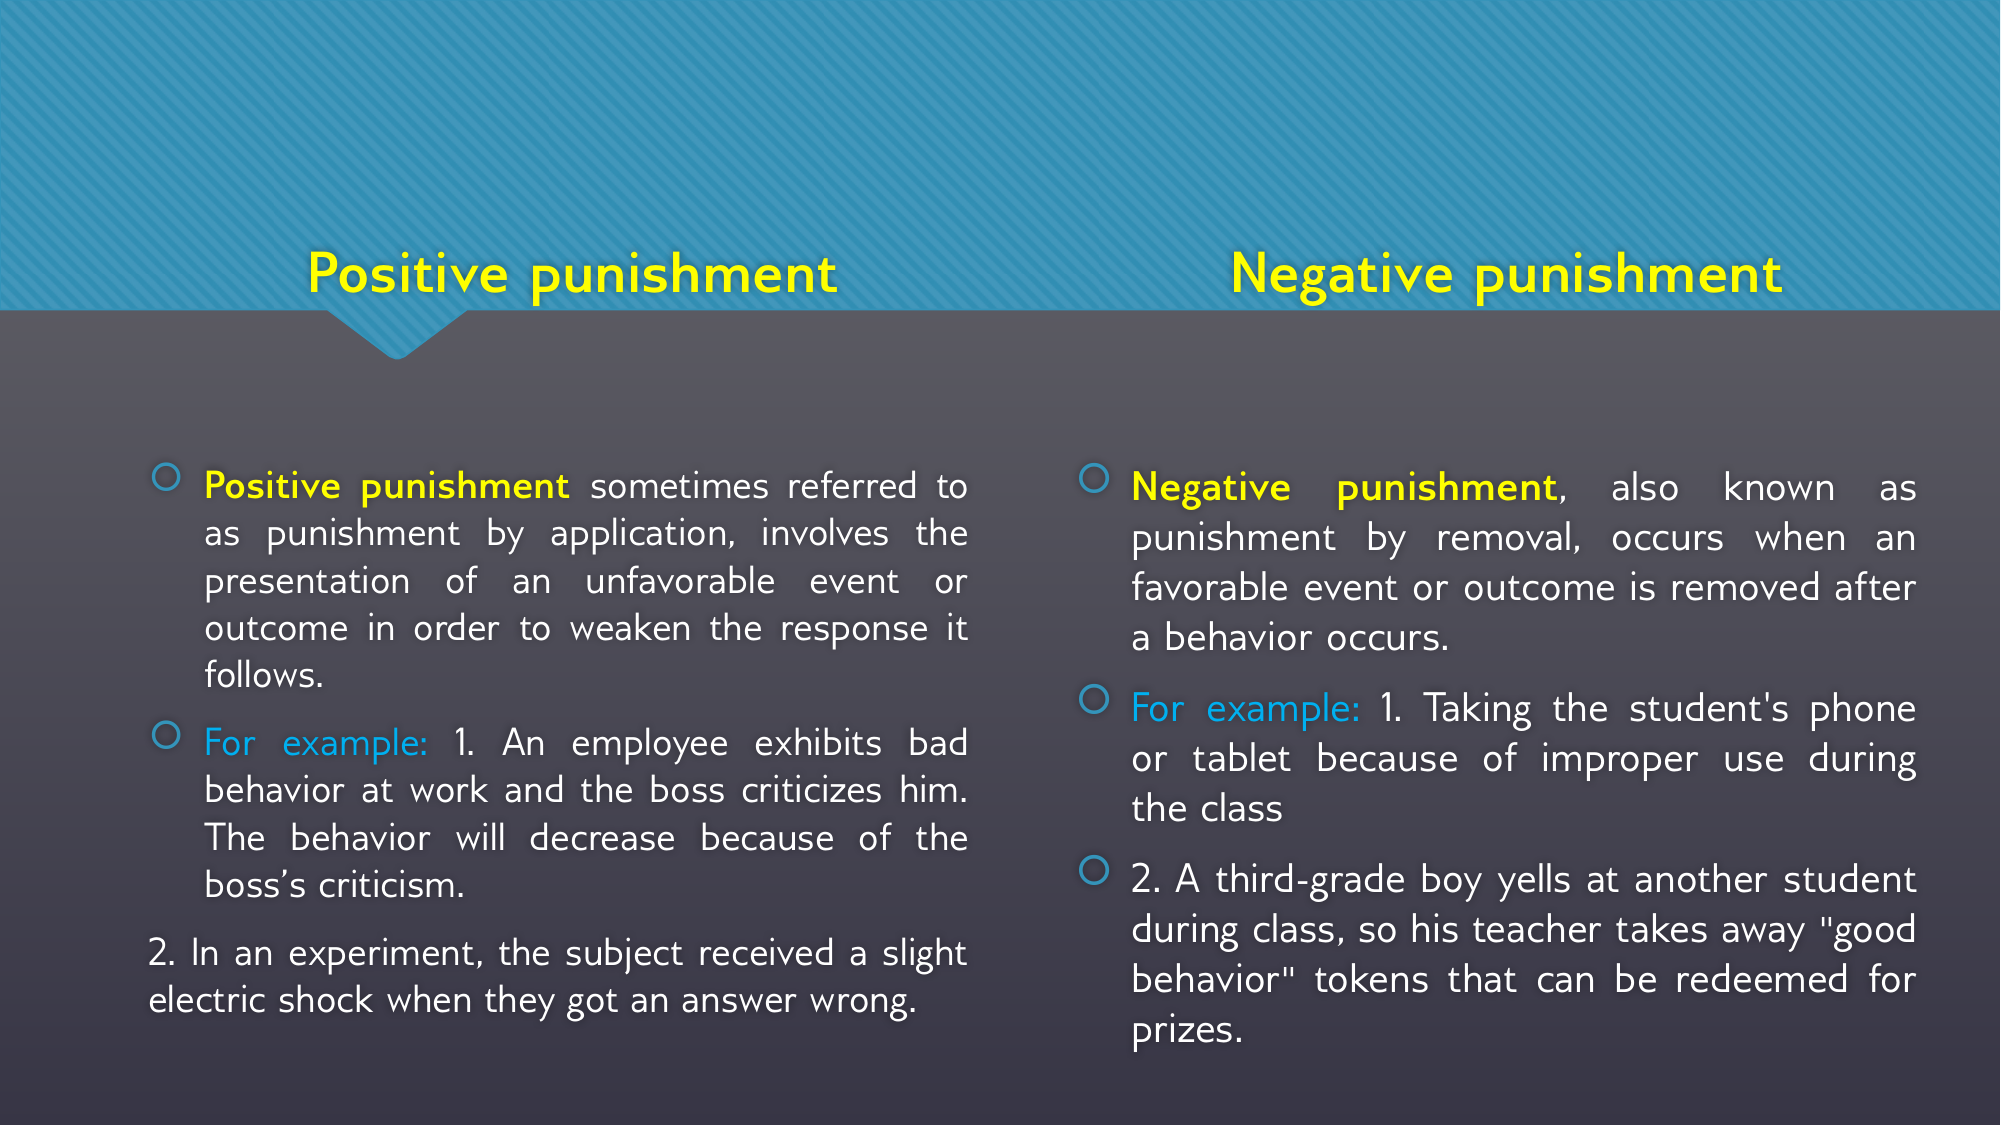

Positive punishment
Negative punishment
Positive punishment sometimes referred to as punishment by application, involves the presentation of an unfavorable event or outcome in order to weaken the response it follows.
For example: 1. An employee exhibits bad behavior at work and the boss criticizes him. The behavior will decrease because of the boss’s criticism.
2. In an experiment, the subject received a slight electric shock when they got an answer wrong.

Negative punishment, also known as punishment by removal, occurs when an favorable event or outcome is removed after a behavior occurs.
For example: 1. Taking the student's phone or tablet because of improper use during the class
2. A third-grade boy yells at another student during class, so his teacher takes away "good behavior" tokens that can be redeemed for prizes.